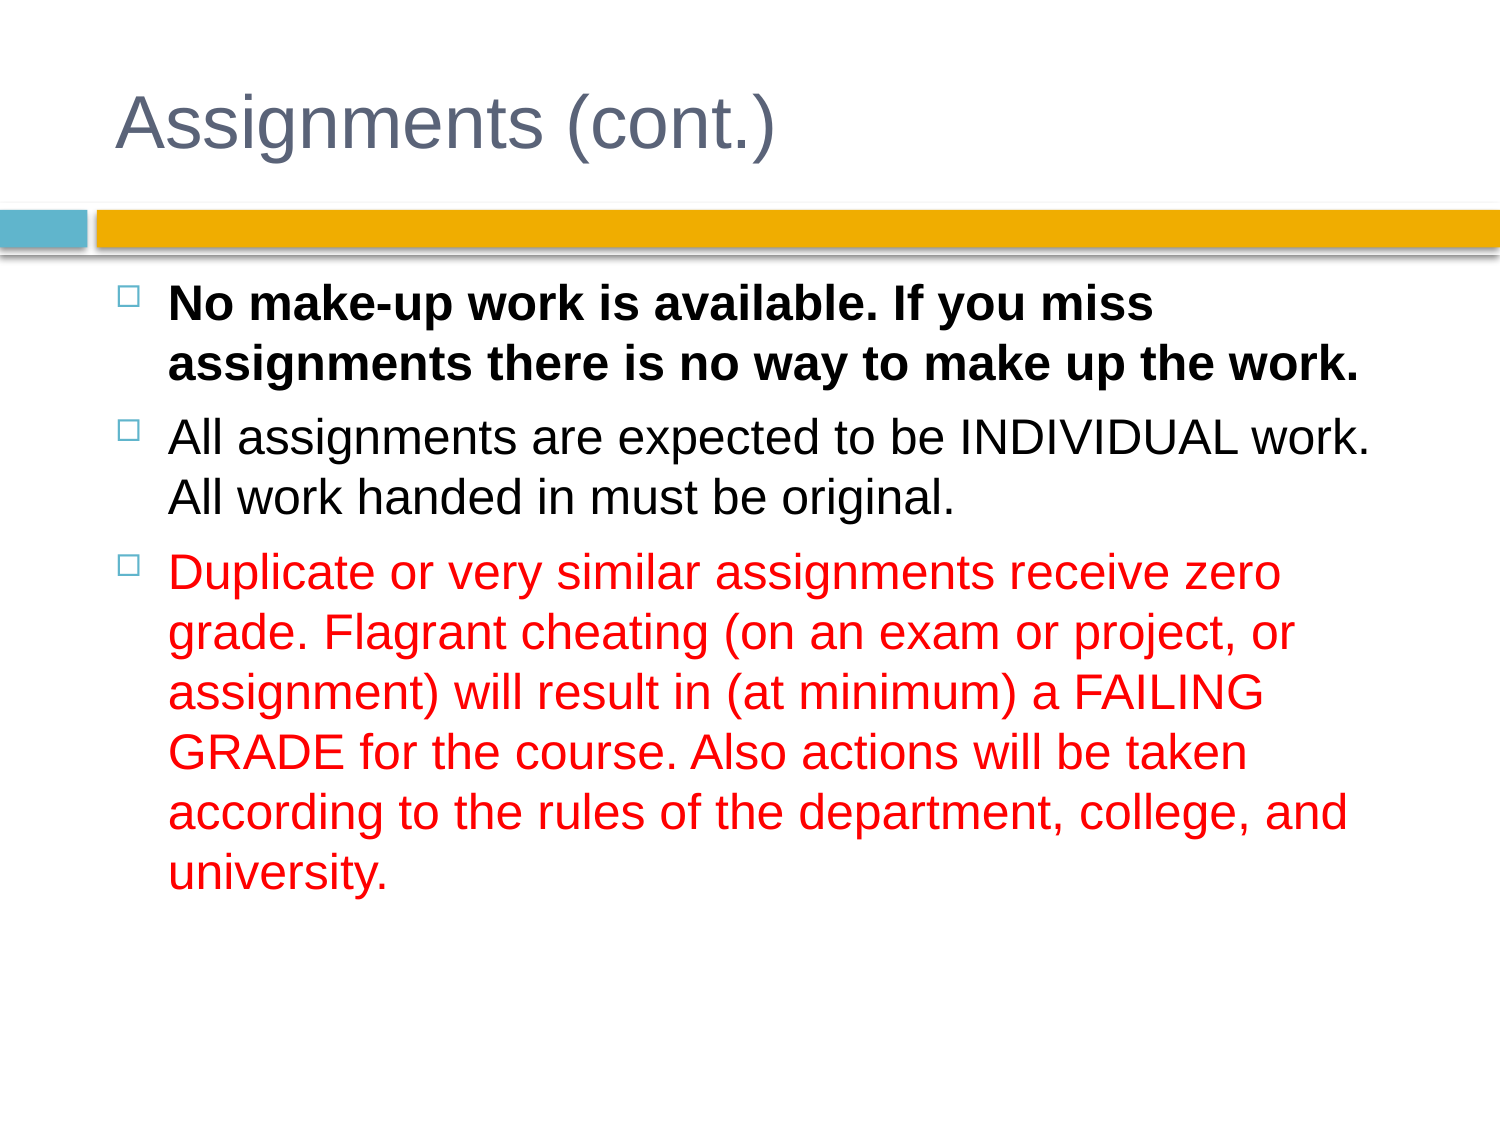

# Assignments (cont.)
No make-up work is available. If you miss assignments there is no way to make up the work.
All assignments are expected to be INDIVIDUAL work. All work handed in must be original.
Duplicate or very similar assignments receive zero grade. Flagrant cheating (on an exam or project, or assignment) will result in (at minimum) a FAILING GRADE for the course. Also actions will be taken according to the rules of the department, college, and university.